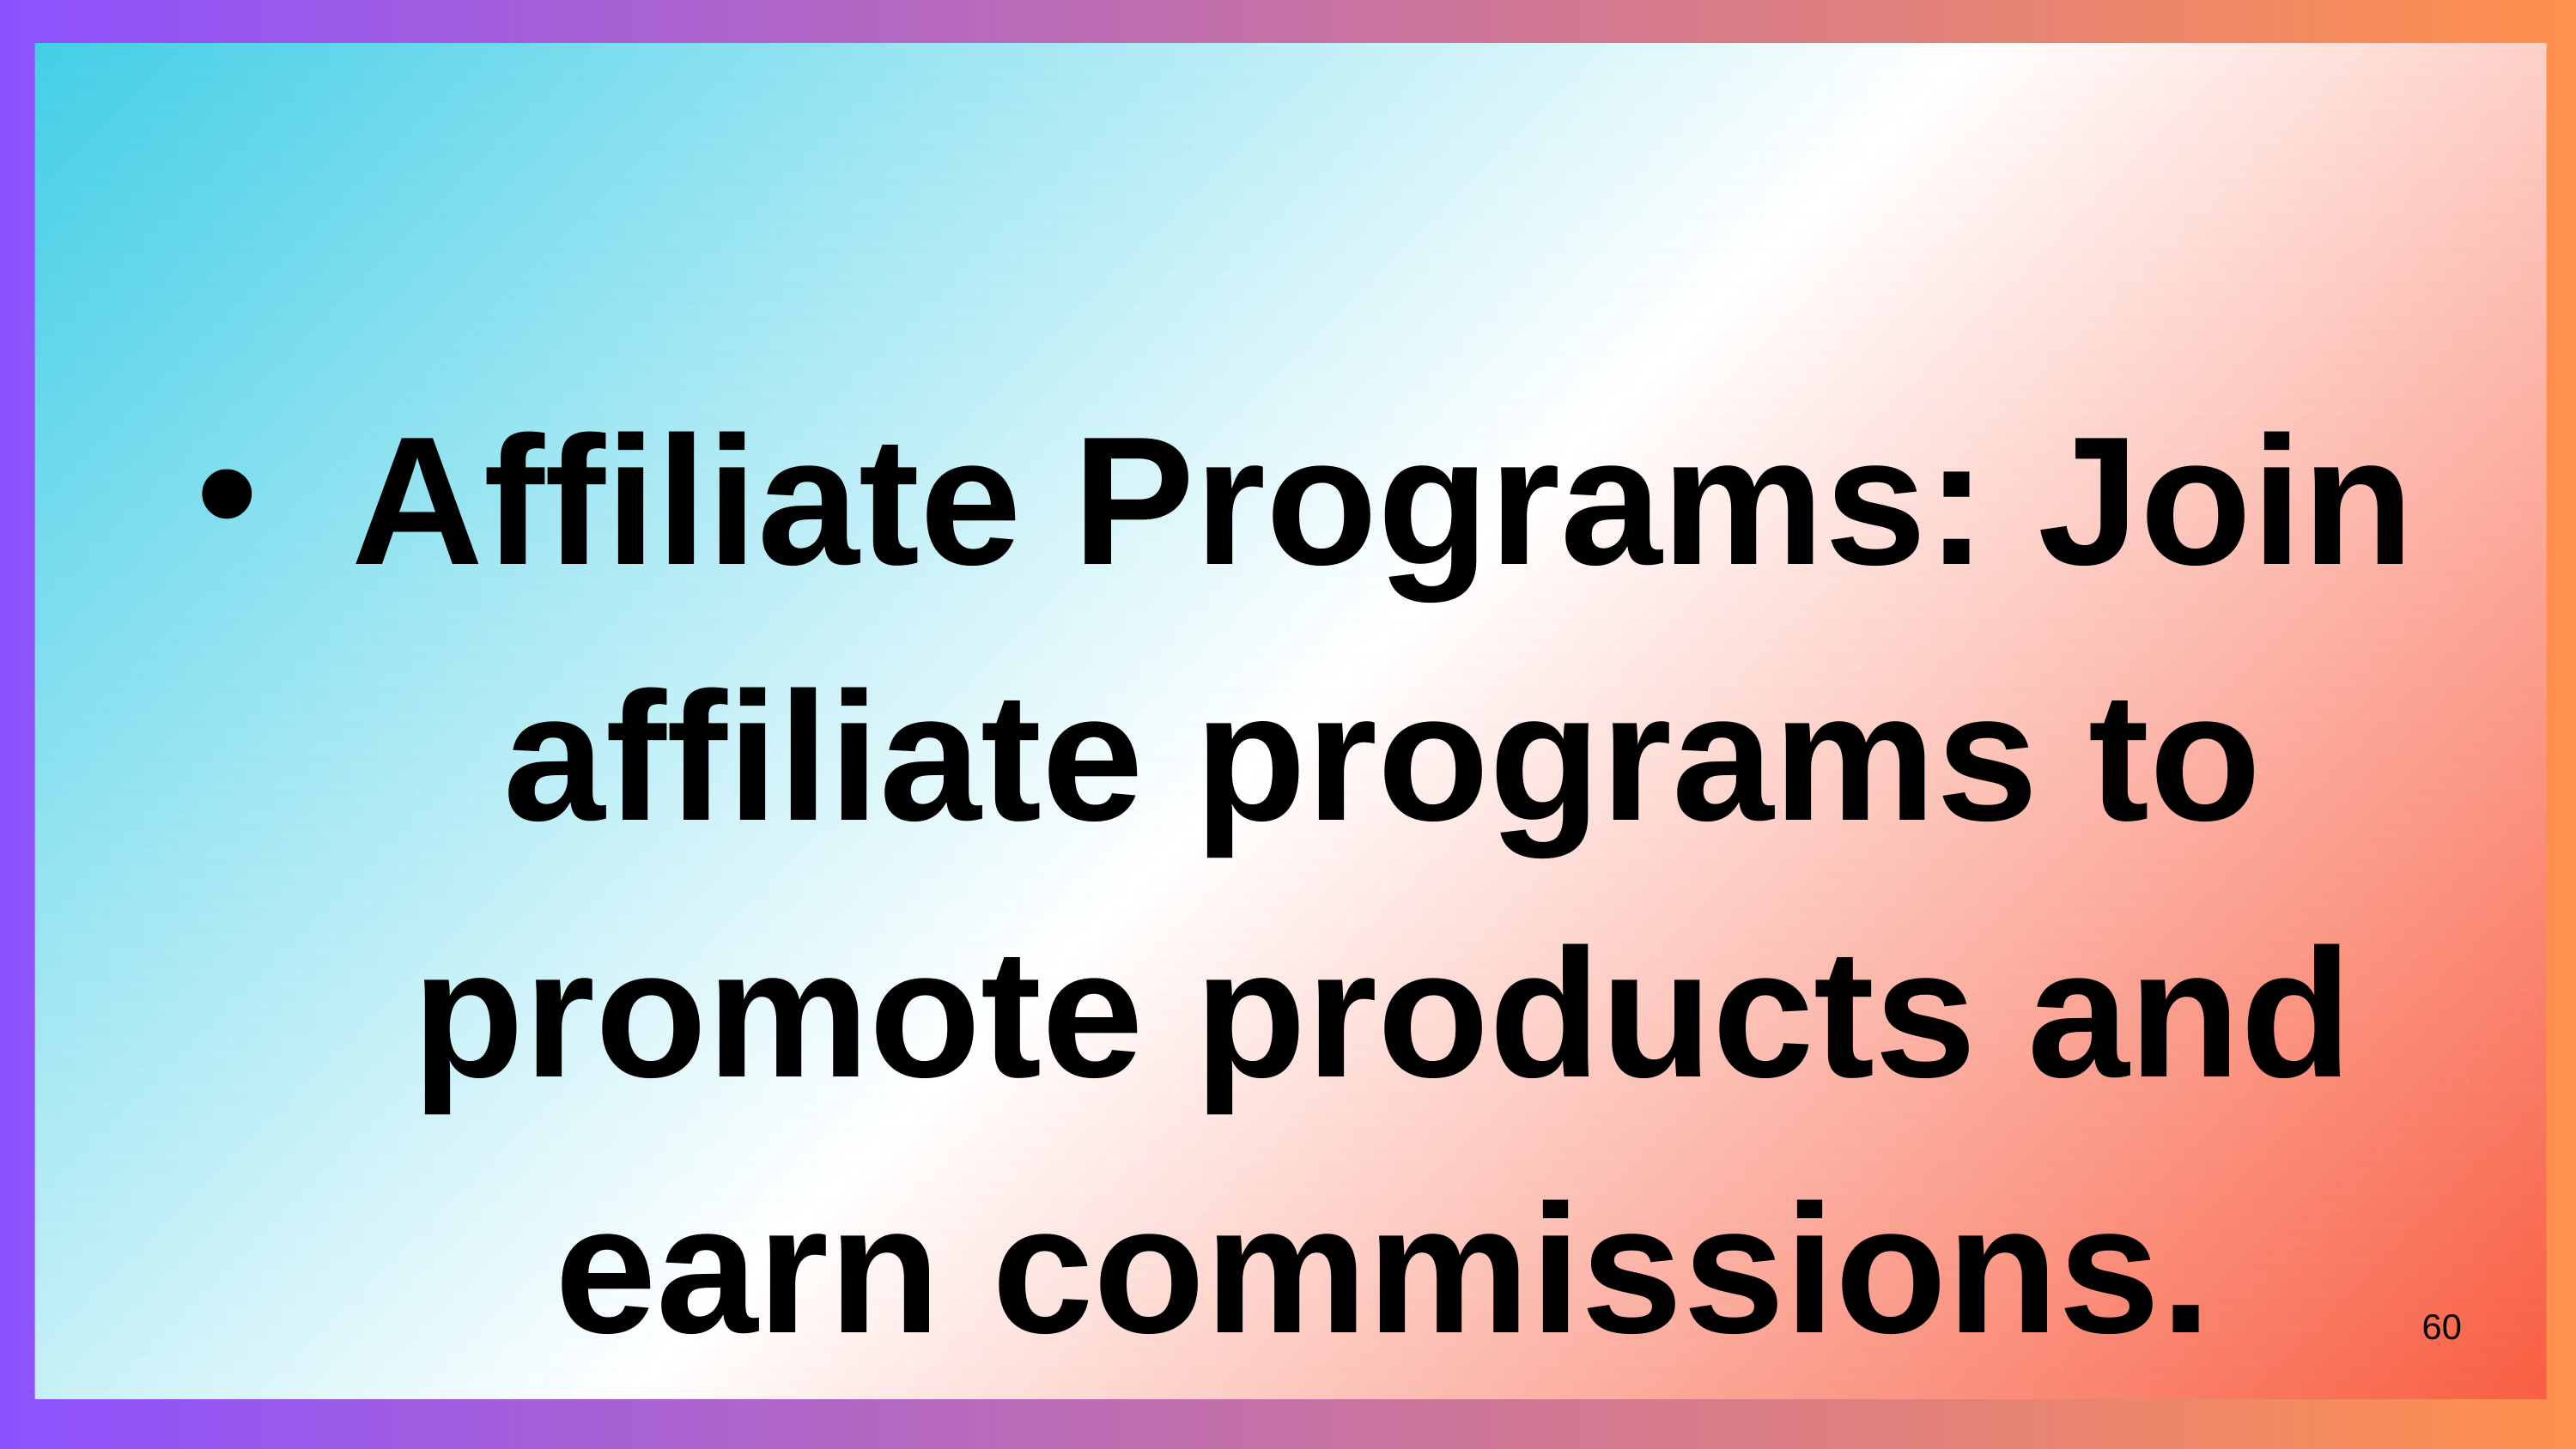

Affiliate Programs: Join affiliate programs to promote products and earn commissions.

60